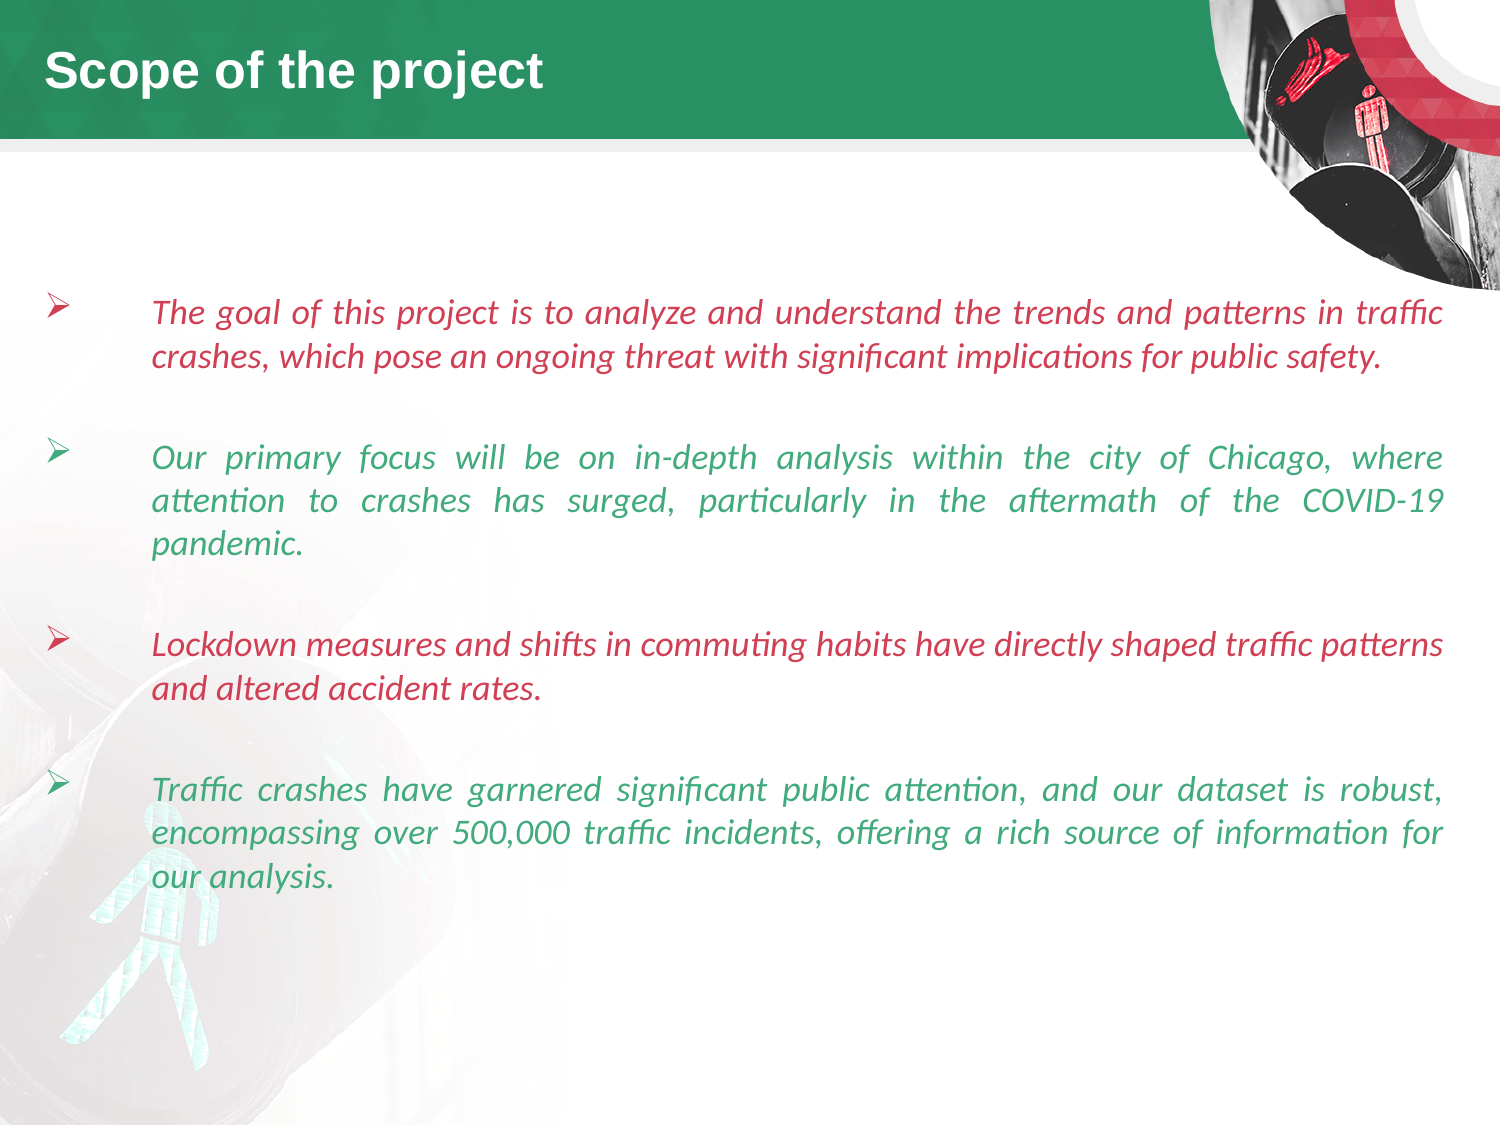

# Scope of the project

The goal of this project is to analyze and understand the trends and patterns in traffic crashes, which pose an ongoing threat with significant implications for public safety.

Our primary focus will be on in-depth analysis within the city of Chicago, where attention to crashes has surged, particularly in the aftermath of the COVID-19 pandemic.

Lockdown measures and shifts in commuting habits have directly shaped traffic patterns and altered accident rates.

Traffic crashes have garnered significant public attention, and our dataset is robust, encompassing over 500,000 traffic incidents, offering a rich source of information for our analysis.